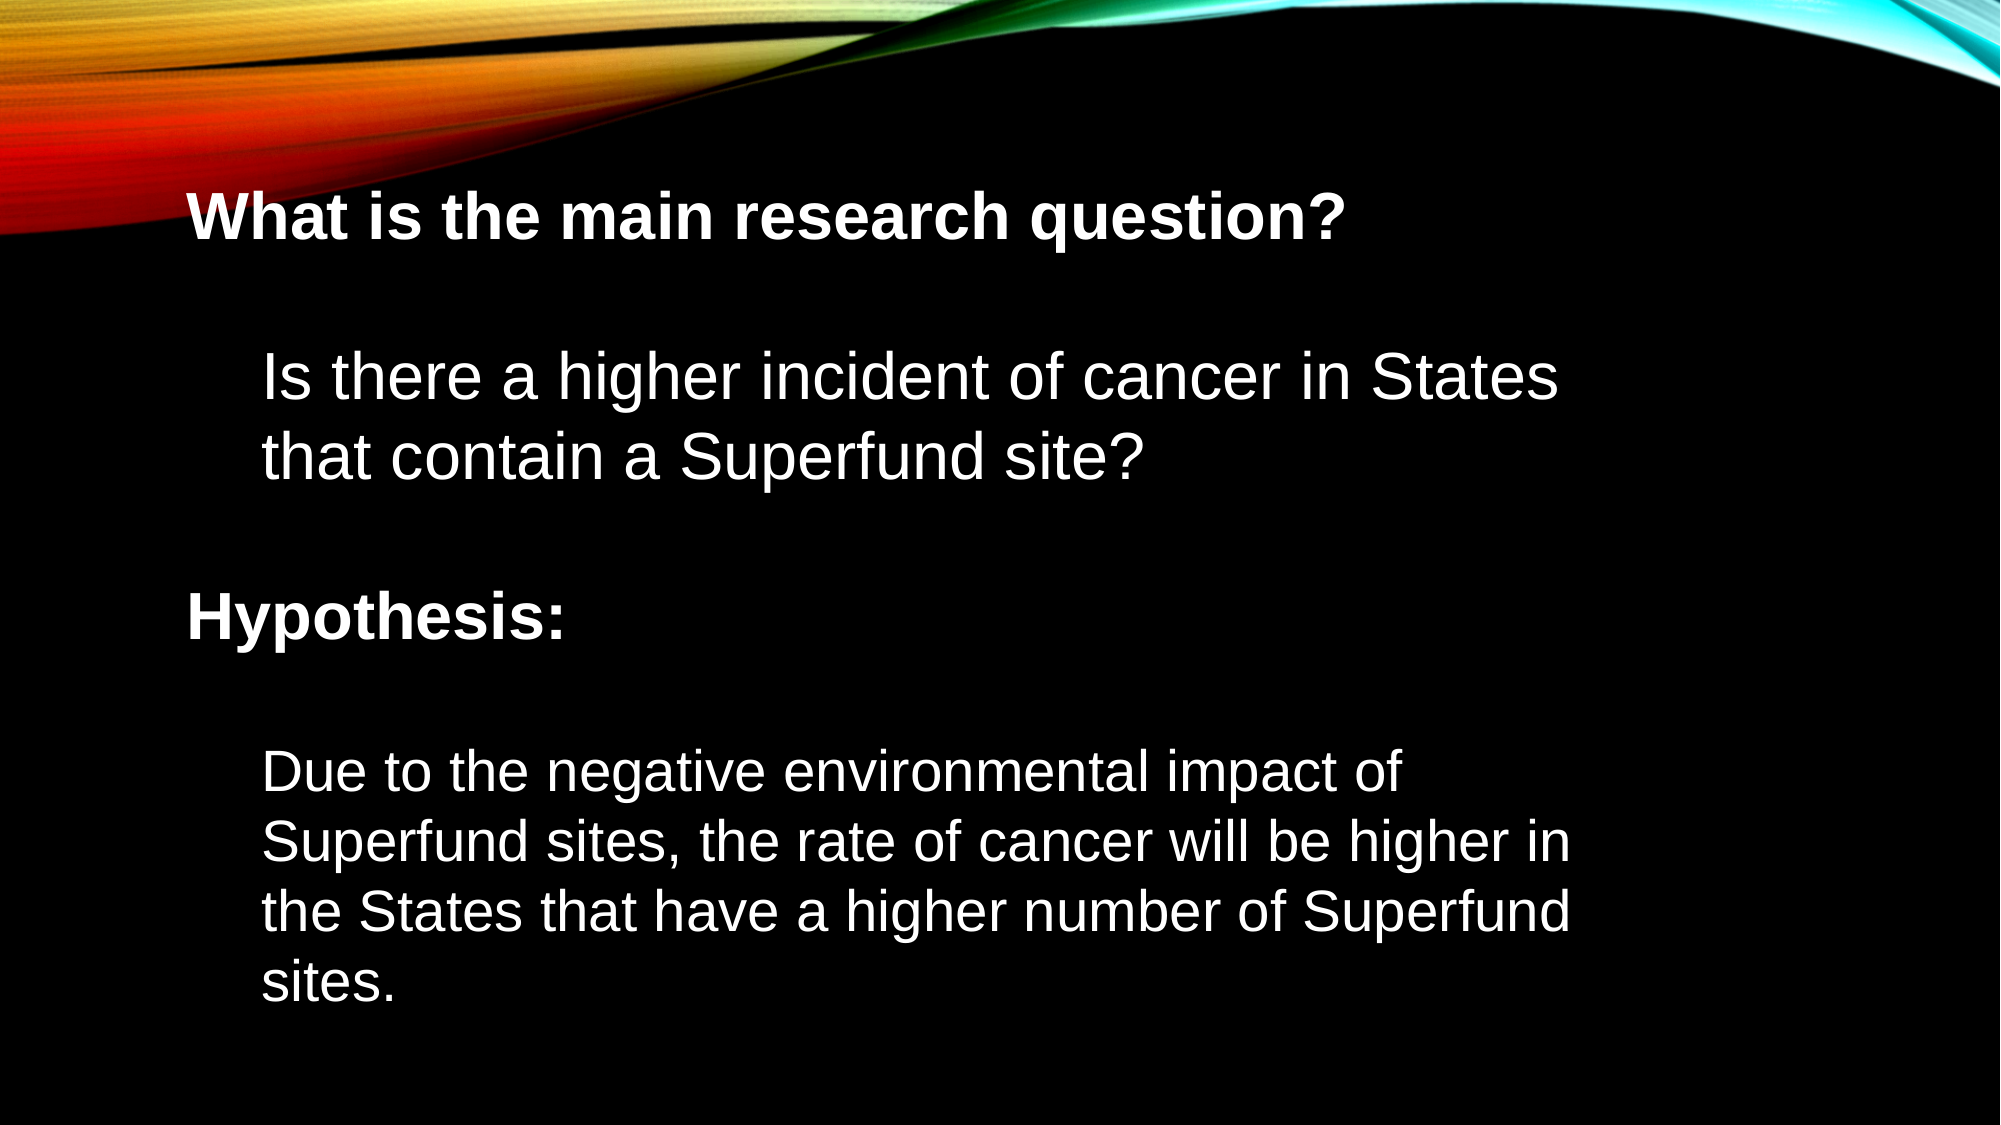

What is the main research question?

Is there a higher incident of cancer in States that contain a Superfund site?

Hypothesis:

Due to the negative environmental impact of Superfund sites, the rate of cancer will be higher in the States that have a higher number of Superfund sites.